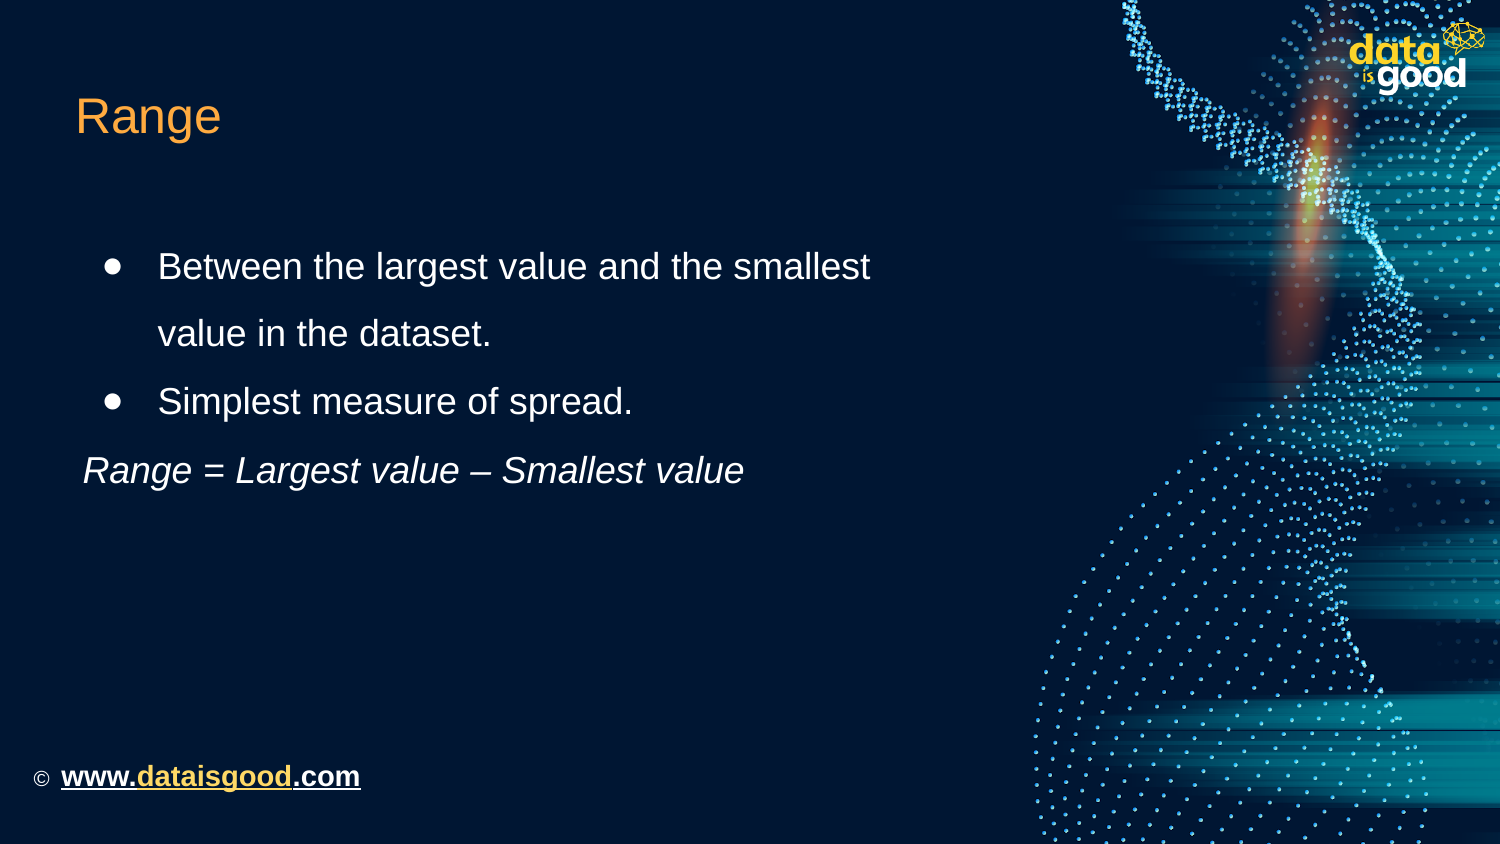

# Range
Between the largest value and the smallest value in the dataset.
Simplest measure of spread.
Range = Largest value – Smallest value